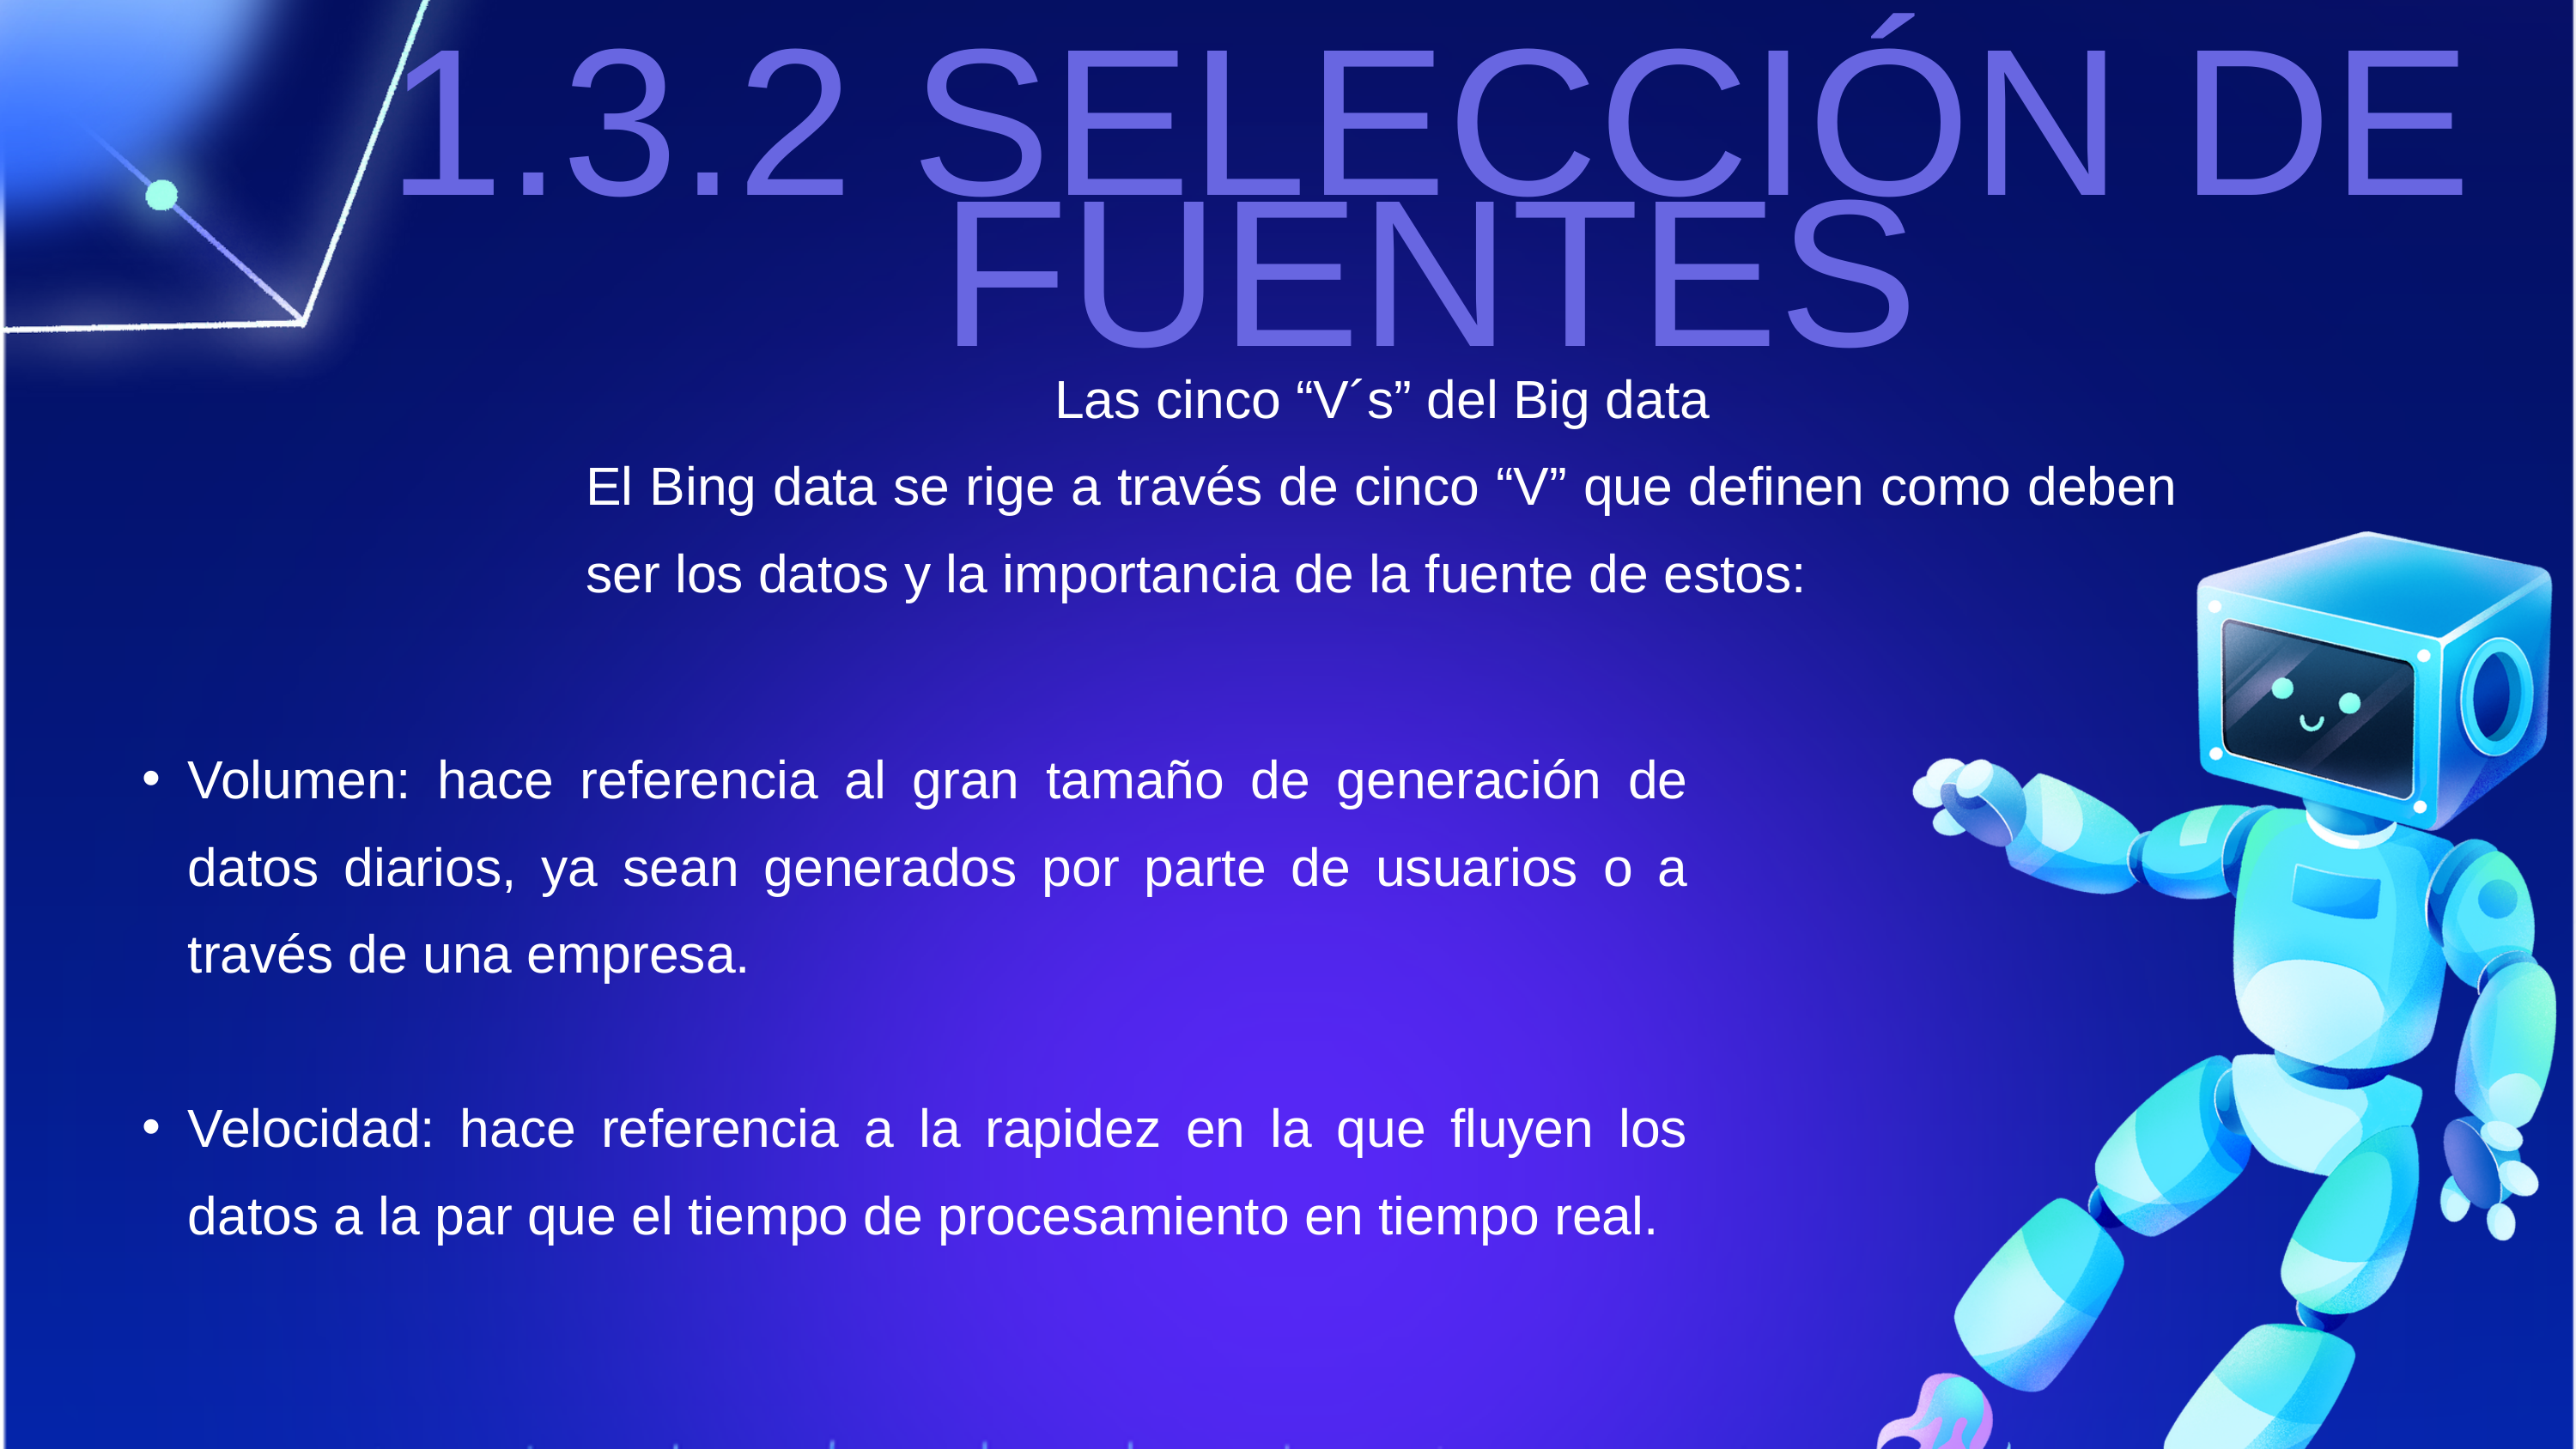

1.3.2 SELECCIÓN DE FUENTES
Las cinco “V´s” del Big data
El Bing data se rige a través de cinco “V” que definen como deben ser los datos y la importancia de la fuente de estos:

Volumen: hace referencia al gran tamaño de generación de datos diarios, ya sean generados por parte de usuarios o a través de una empresa.

Velocidad: hace referencia a la rapidez en la que fluyen los datos a la par que el tiempo de procesamiento en tiempo real.